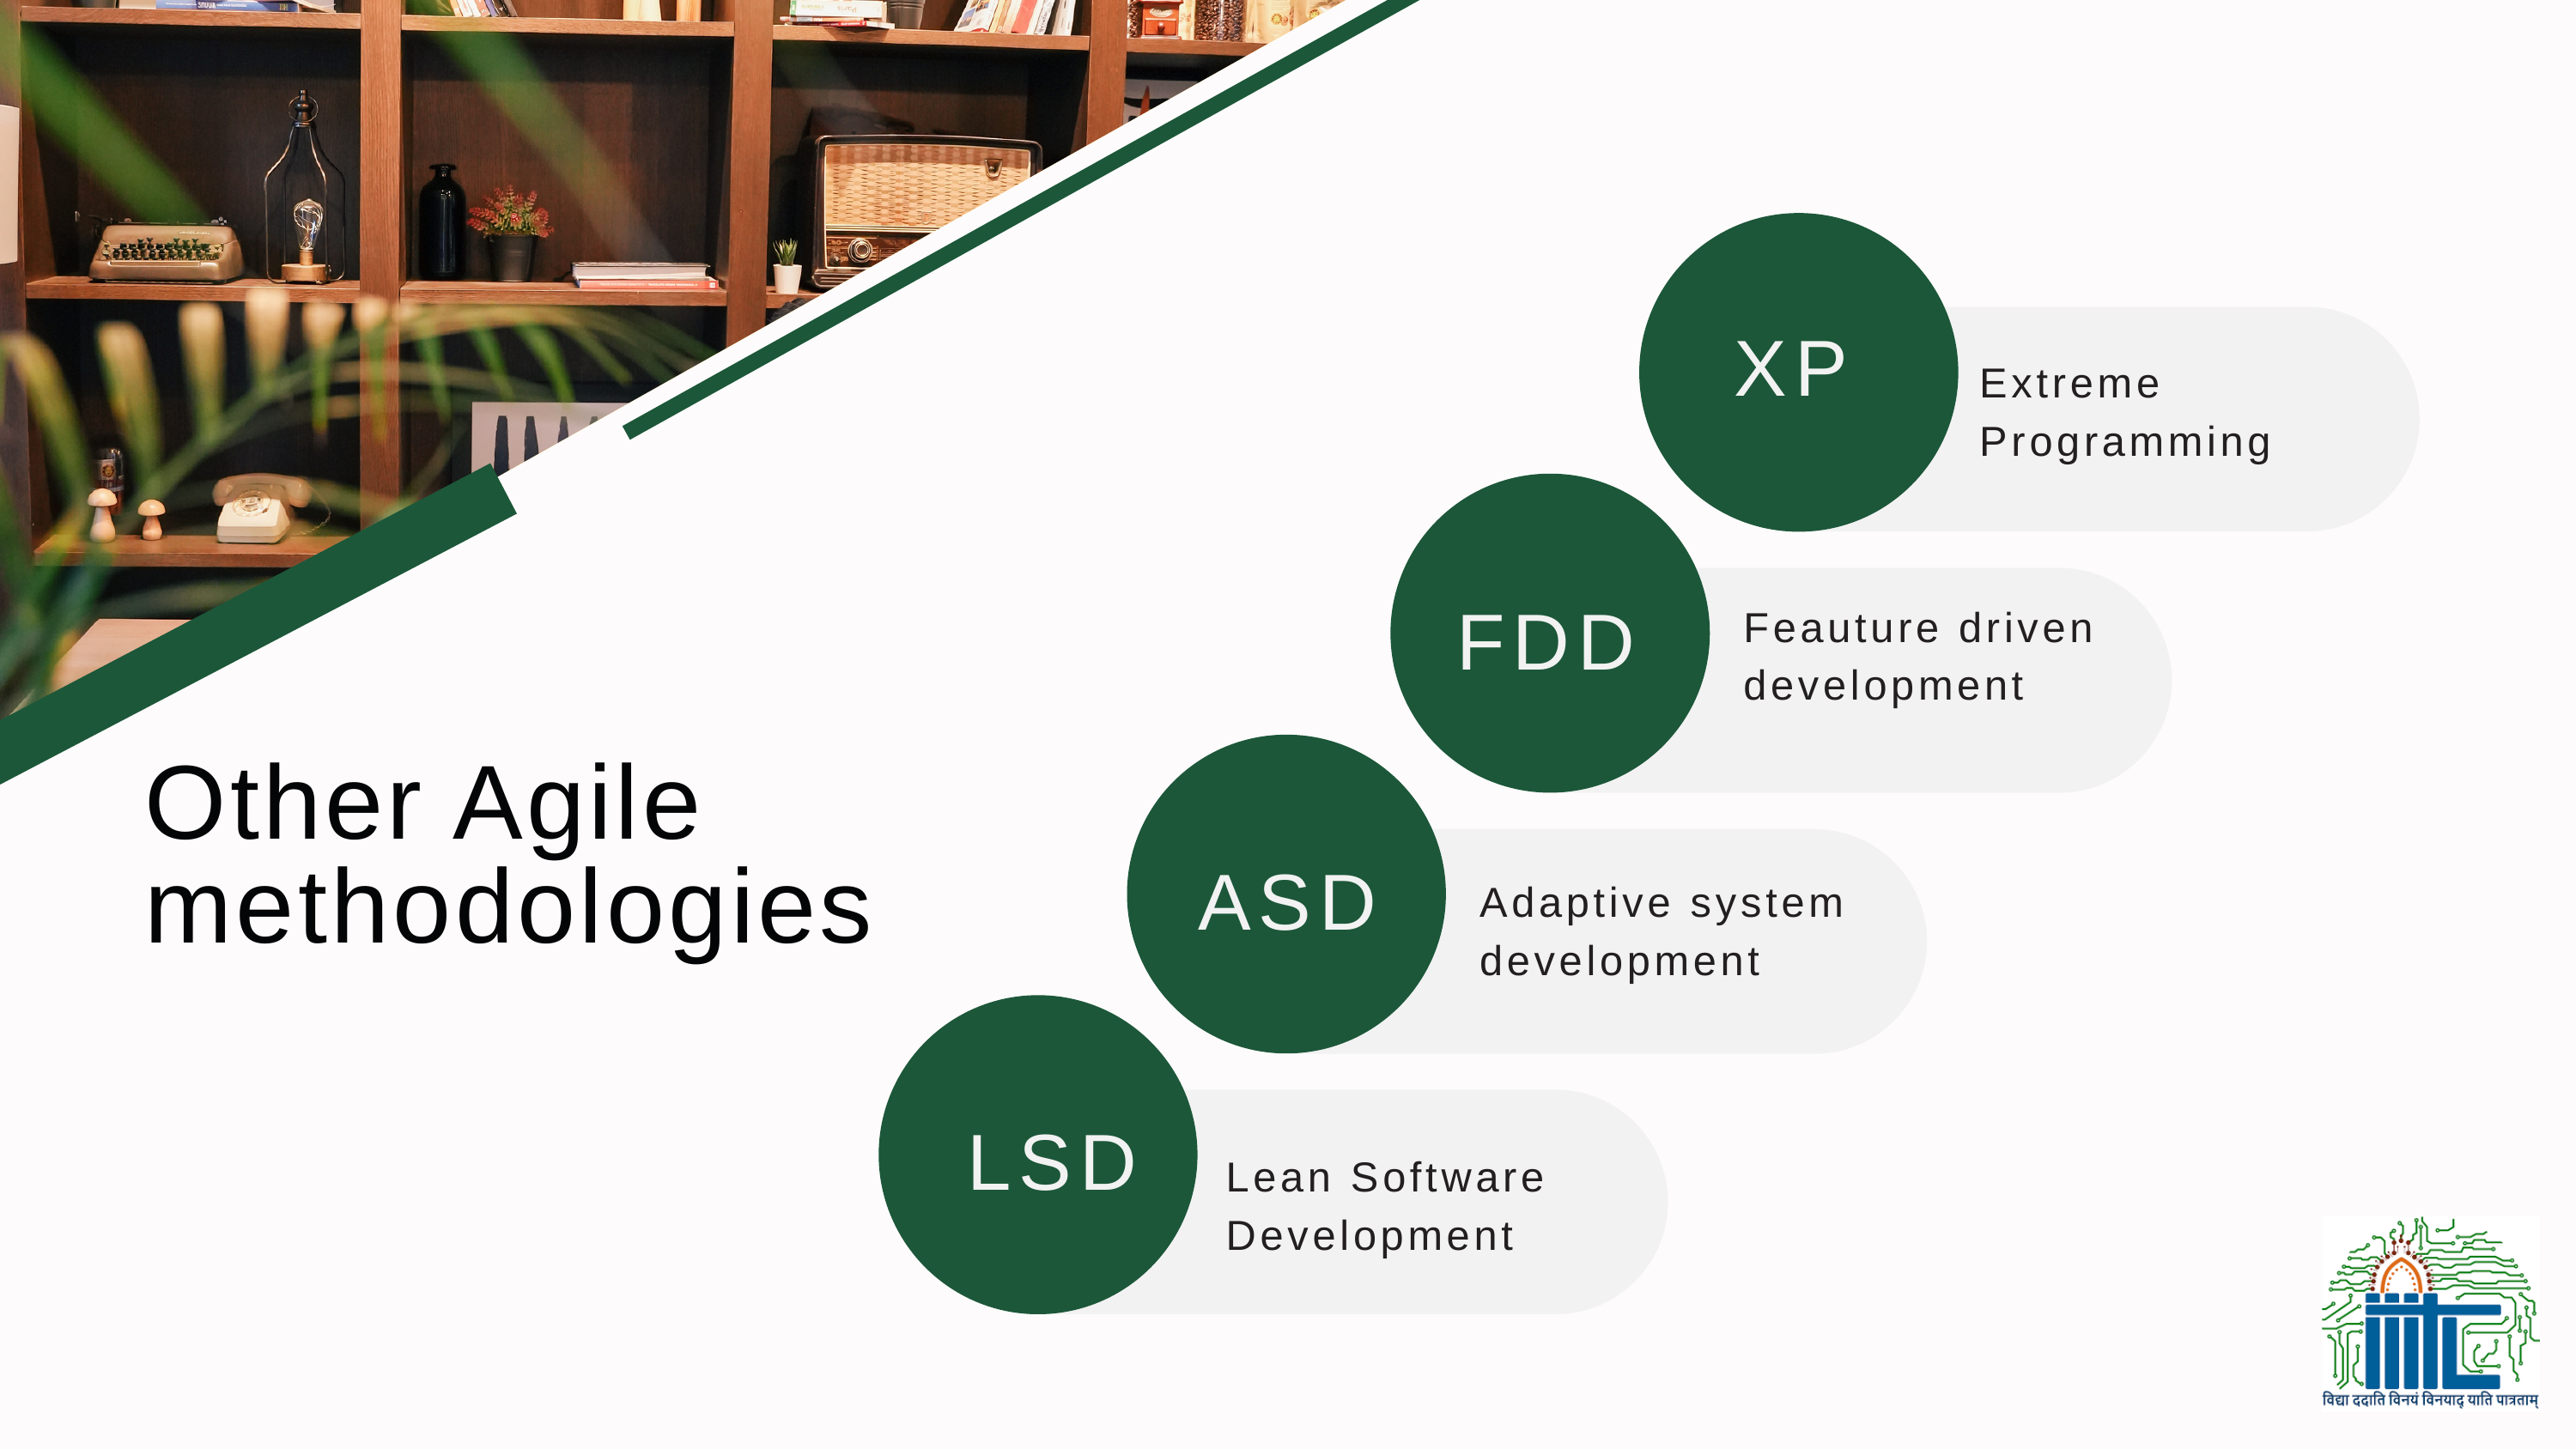

XP

Extreme Programming

FDD
Feauture driven development

Other Agile methodologies

ASD
Adaptive system development

LSD
Lean Software Development